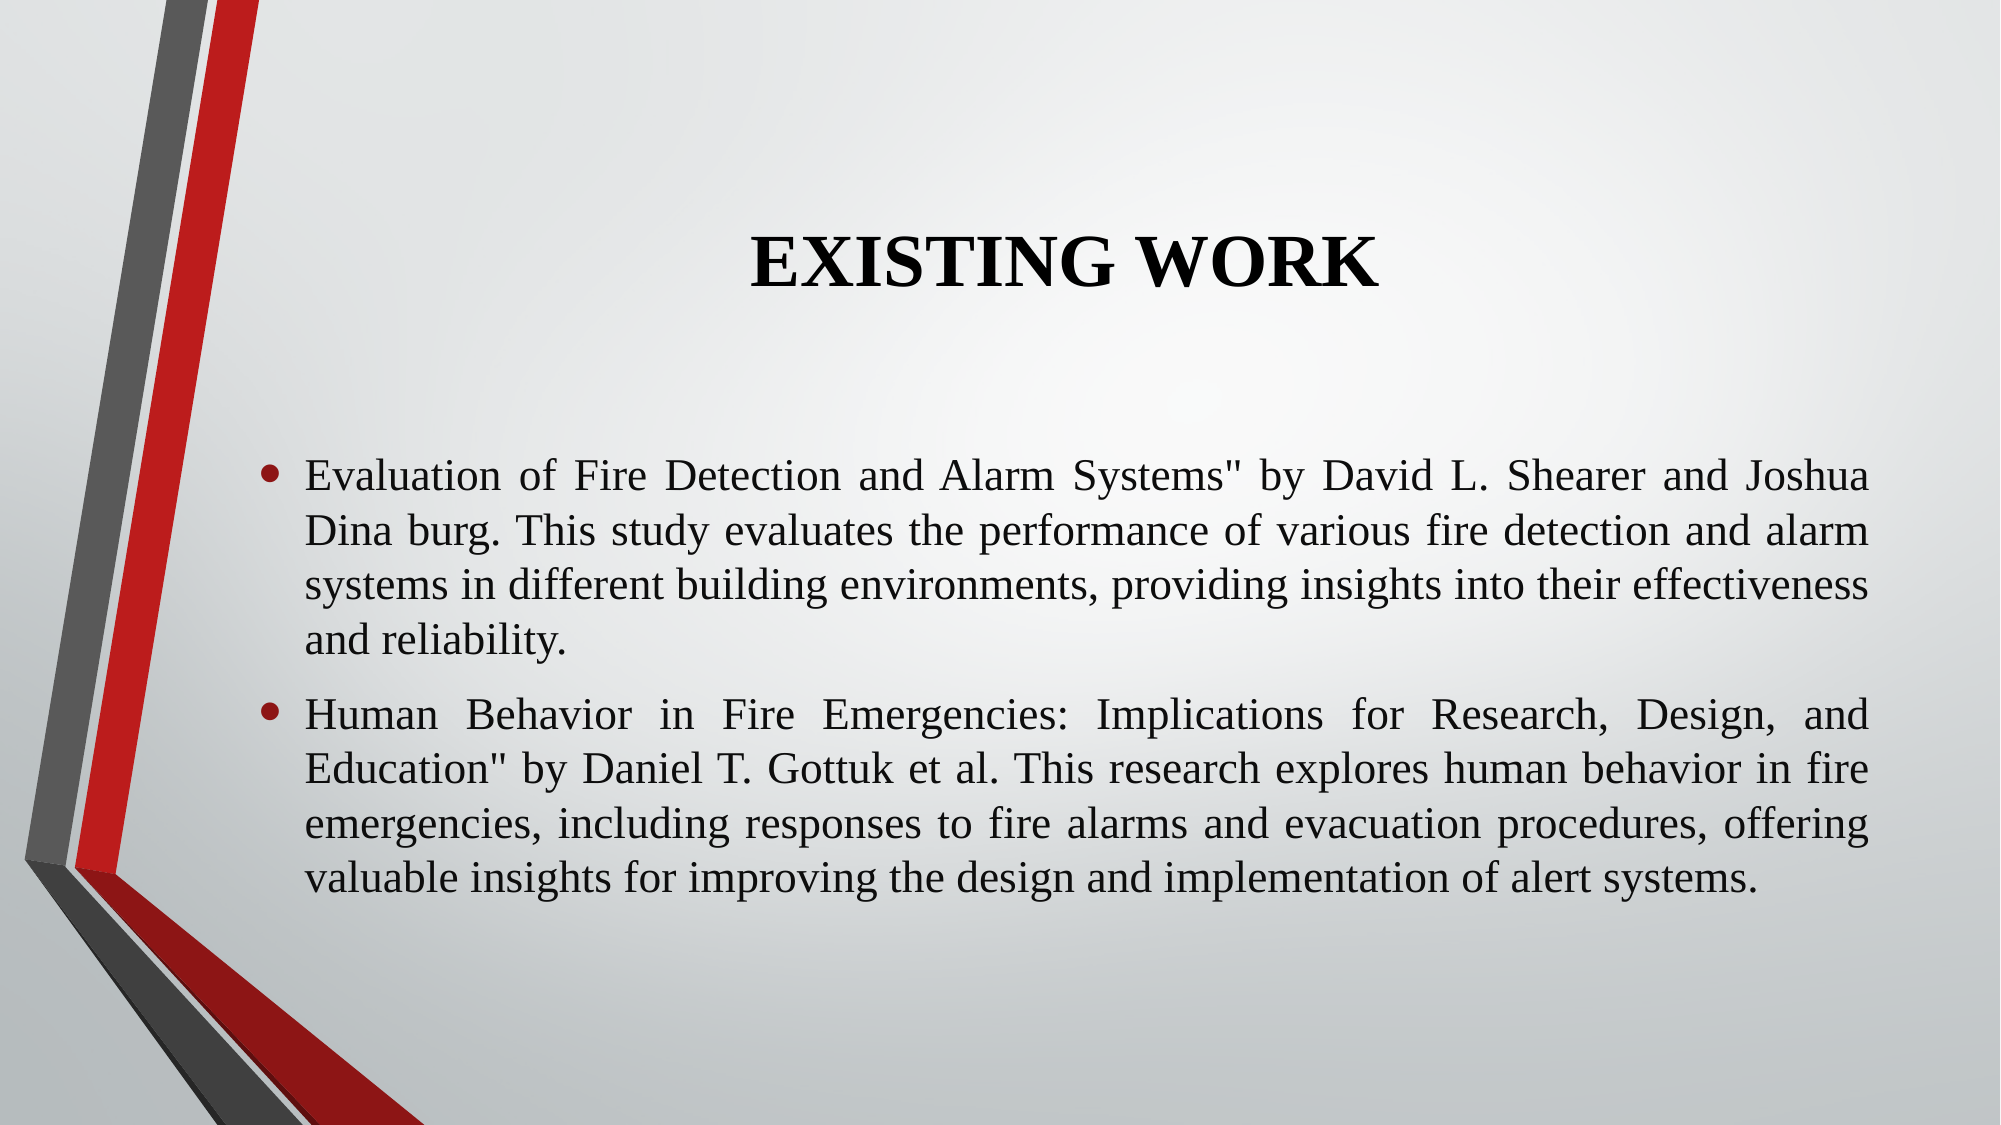

# EXISTING WORK
Evaluation of Fire Detection and Alarm Systems" by David L. Shearer and Joshua Dina burg. This study evaluates the performance of various fire detection and alarm systems in different building environments, providing insights into their effectiveness and reliability.
Human Behavior in Fire Emergencies: Implications for Research, Design, and Education" by Daniel T. Gottuk et al. This research explores human behavior in fire emergencies, including responses to fire alarms and evacuation procedures, offering valuable insights for improving the design and implementation of alert systems.